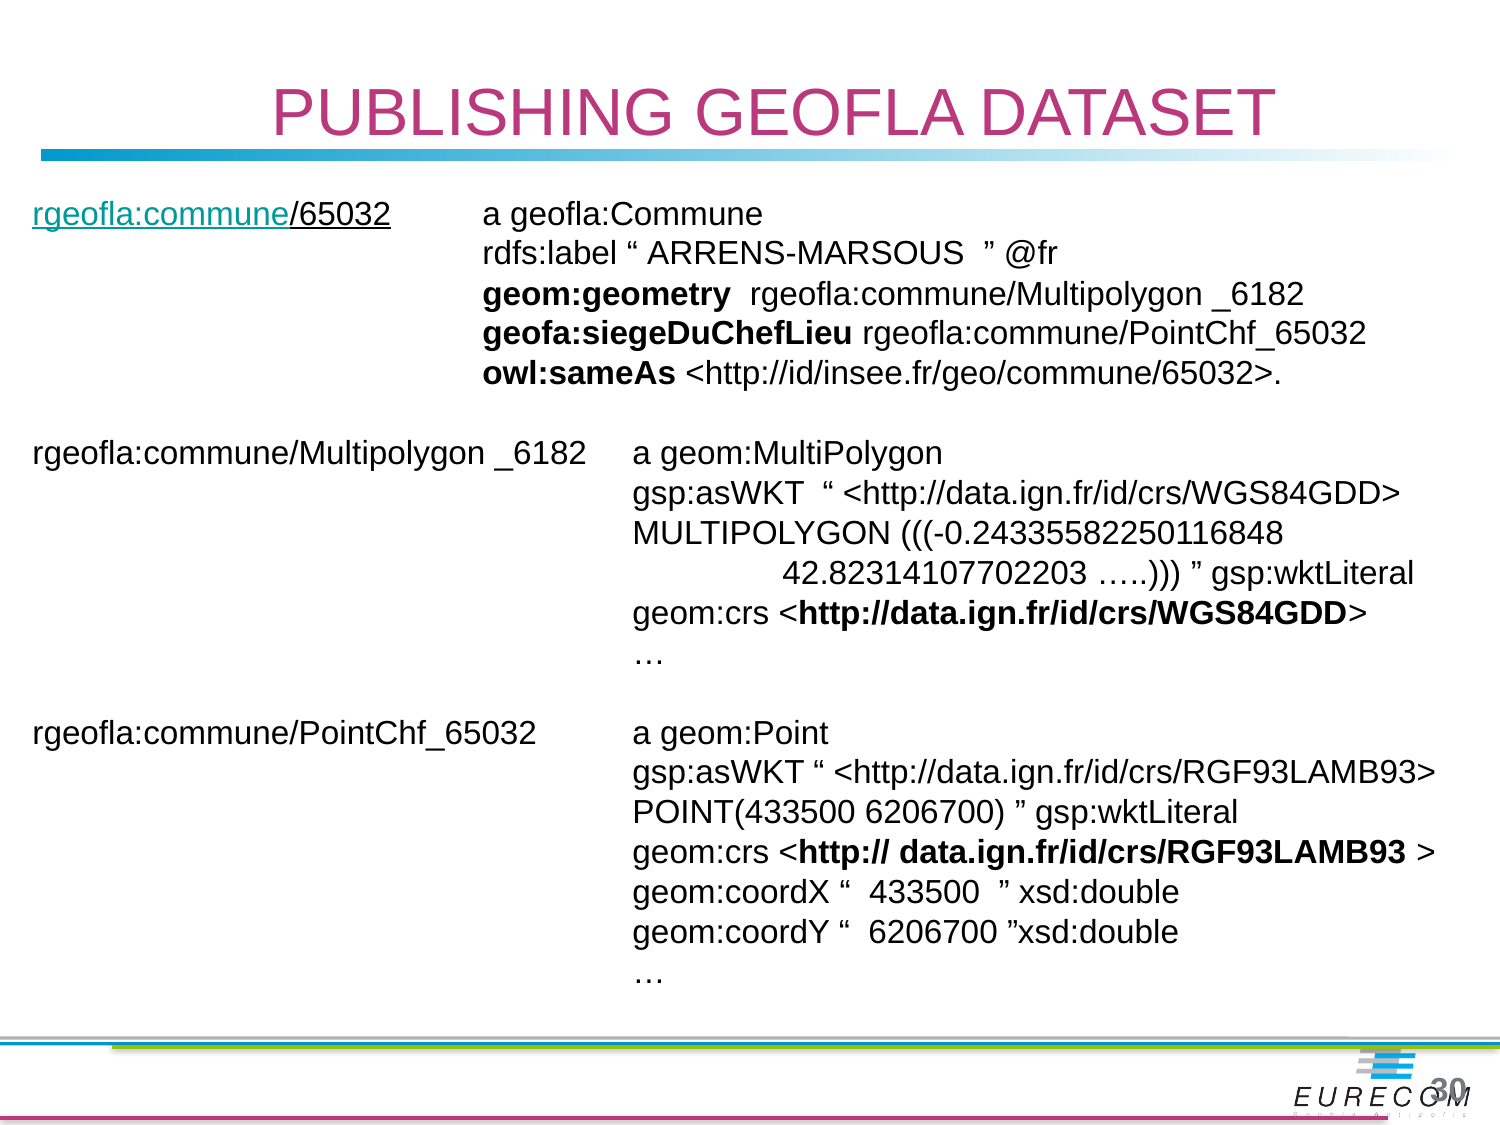

Publishing GEOFLA Dataset
rgeofla:commune/65032 	a geofla:Commune
			rdfs:label “ ARRENS-MARSOUS  ” @fr
			geom:geometry  rgeofla:commune/Multipolygon _6182
			geofa:siegeDuChefLieu rgeofla:commune/PointChf_65032
			owl:sameAs <http://id/insee.fr/geo/commune/65032>.

rgeofla:commune/Multipolygon _6182 	a geom:MultiPolygon
				gsp:asWKT  “ <http://data.ign.fr/id/crs/WGS84GDD>  				MULTIPOLYGON (((-0.24335582250116848 						42.82314107702203 …..))) ” gsp:wktLiteral
				geom:crs <http://data.ign.fr/id/crs/WGS84GDD>
				…

rgeofla:commune/PointChf_65032	a geom:Point
				gsp:asWKT “ <http://data.ign.fr/id/crs/RGF93LAMB93>  				POINT(433500 6206700) ” gsp:wktLiteral
				geom:crs <http:// data.ign.fr/id/crs/RGF93LAMB93 >
				geom:coordX “  433500  ” xsd:double
				geom:coordY “  6206700 ”xsd:double
				…